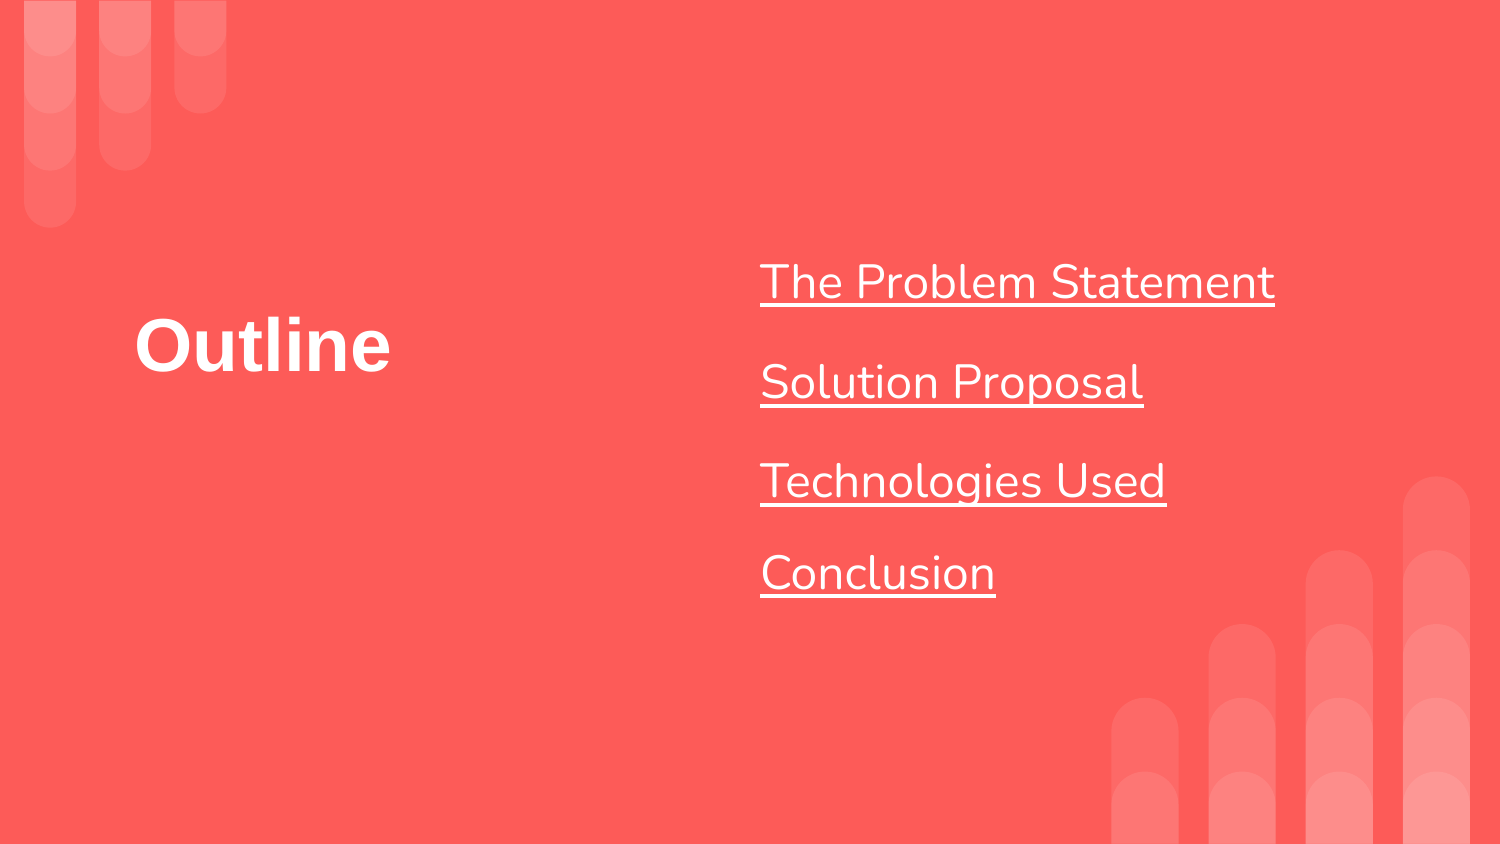

# Outline
The Problem Statement
Solution Proposal
Technologies Used
Conclusion